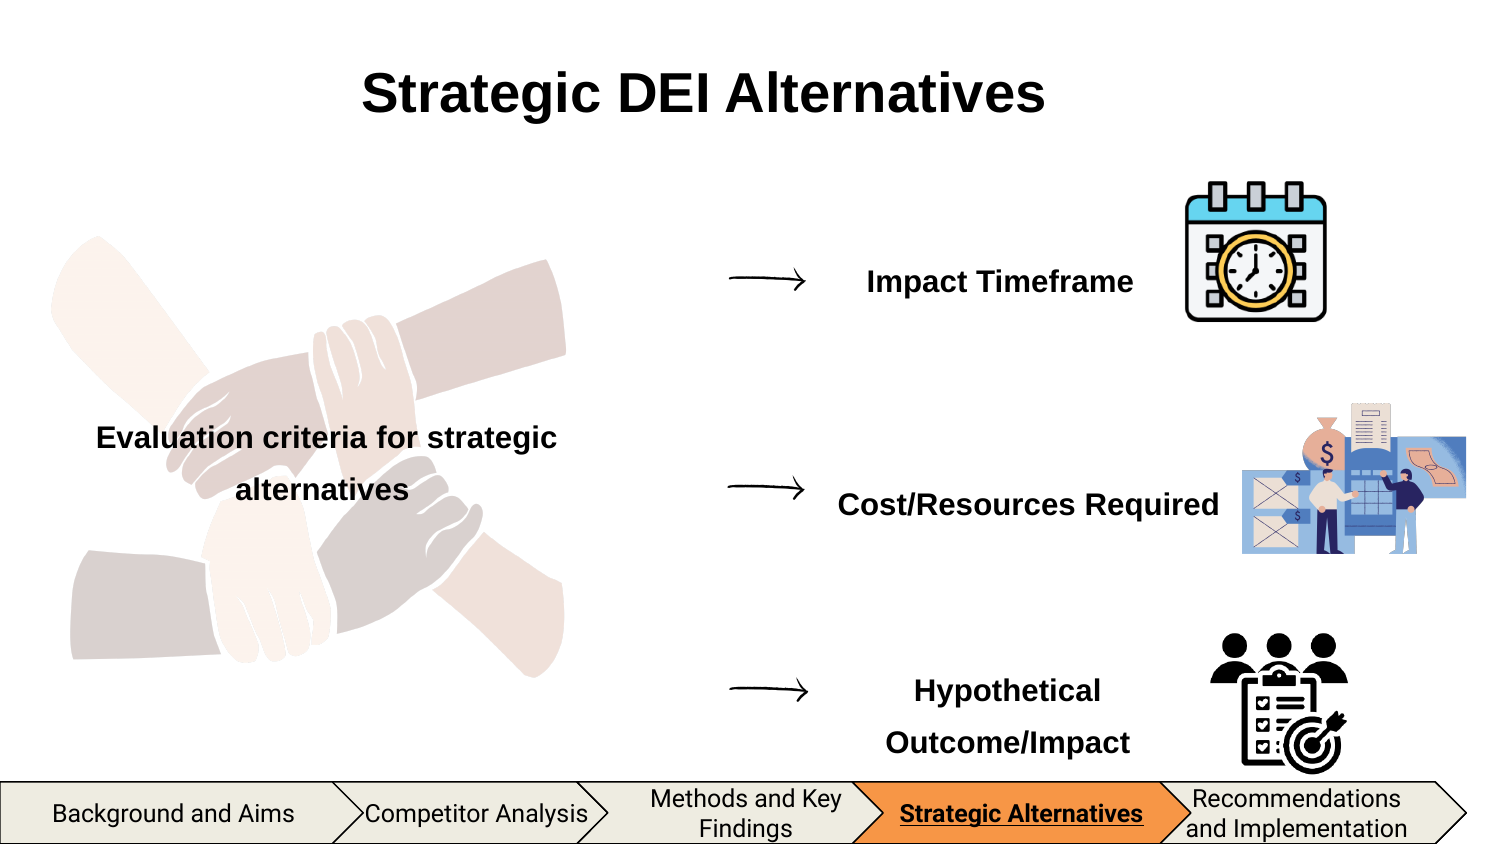

Strategic DEI Alternatives

Impact Timeframe

 Evaluation criteria for strategic alternatives

Cost/Resources Required

Hypothetical Outcome/Impact

Competitor Analysis
Methods and Key Findings
Methods and Key Findings
Strategic Alternatives
Strategic Alternatives
Strategic Recommendations
Recommendations and Implementation
Background and Aims
Background and Aims